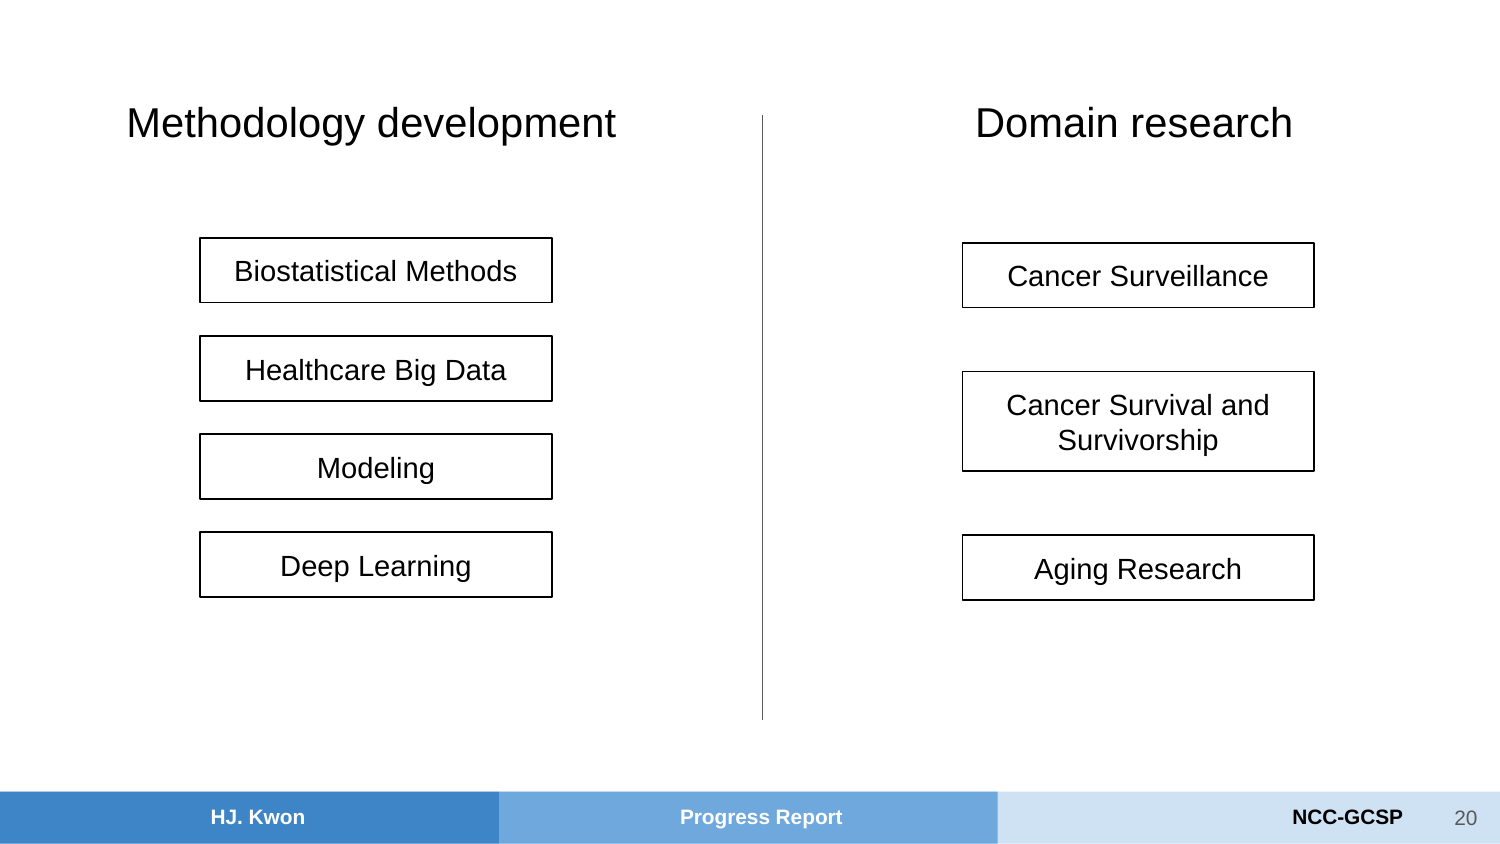

Methodology development
Domain research
Biostatistical Methods
Cancer Surveillance
Healthcare Big Data
Cancer Survival and Survivorship
Modeling
Deep Learning
Aging Research
20
HJ. Kwon
Progress Report
NCC-GCSP